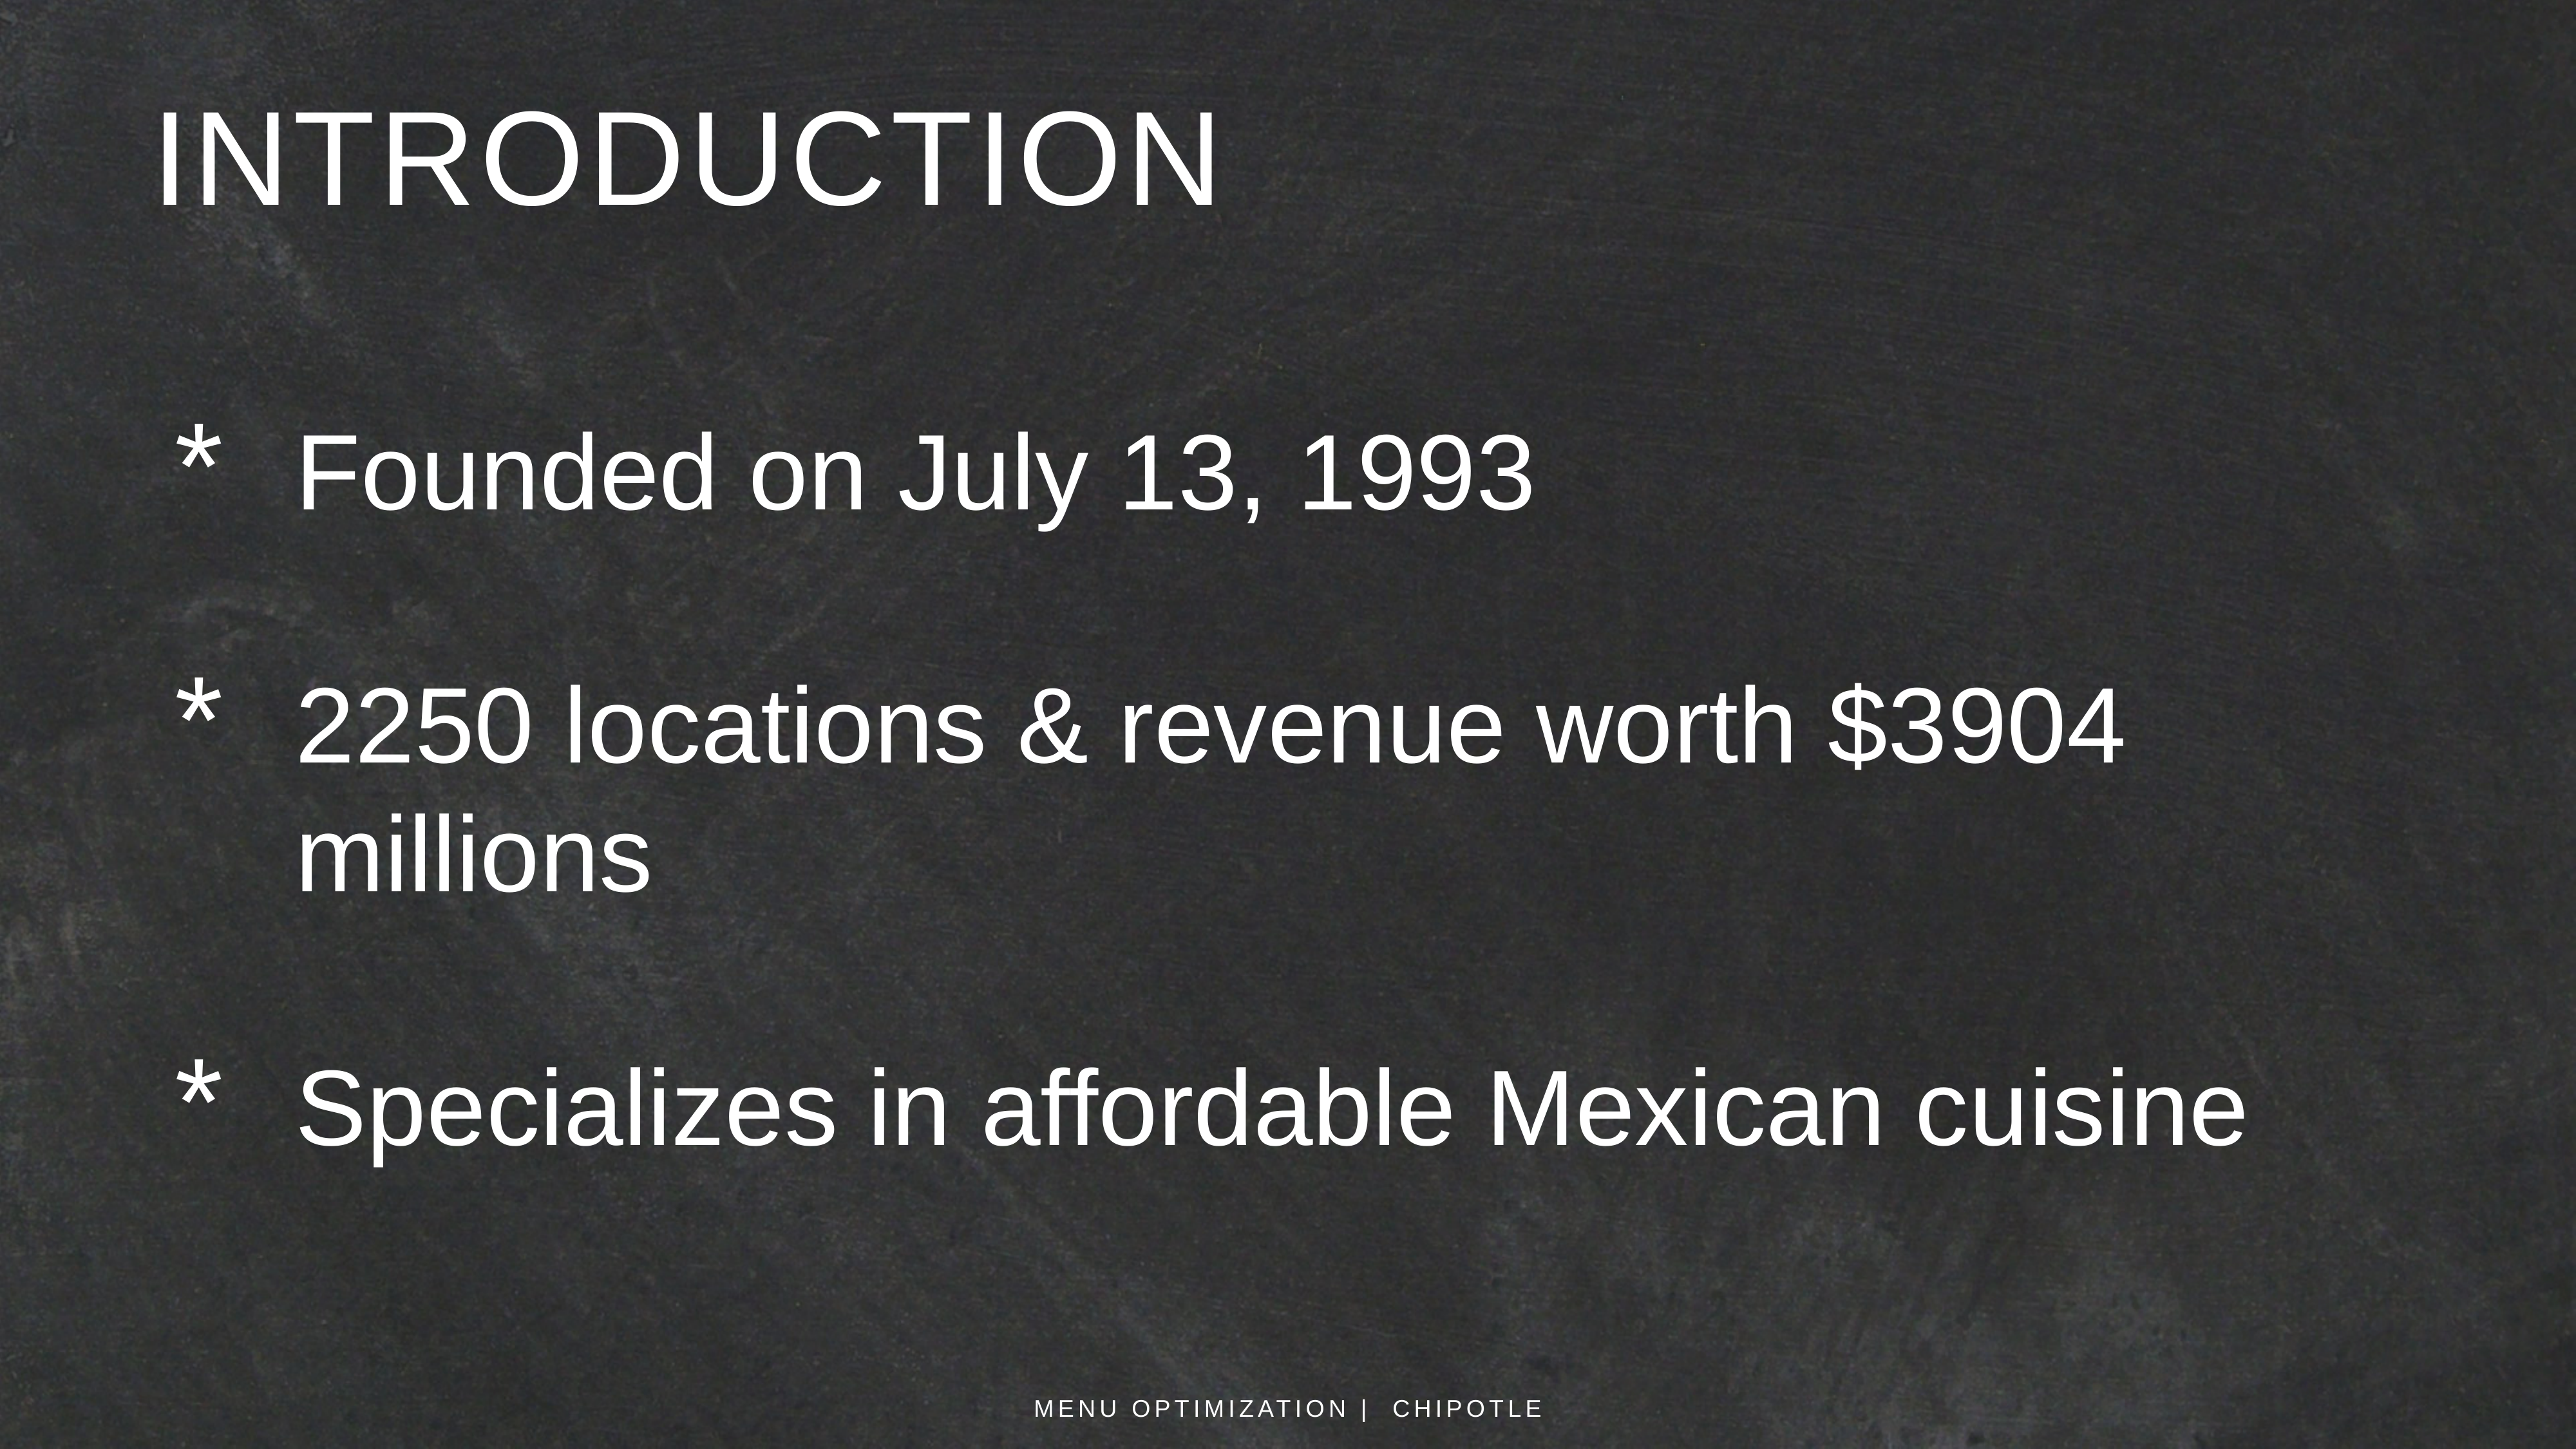

# INTRODUCTION
Founded on July 13, 1993
2250 locations & revenue worth $3904 millions
Specializes in affordable Mexican cuisine
MENU OPTIMIZATION |  CHIPOTLE